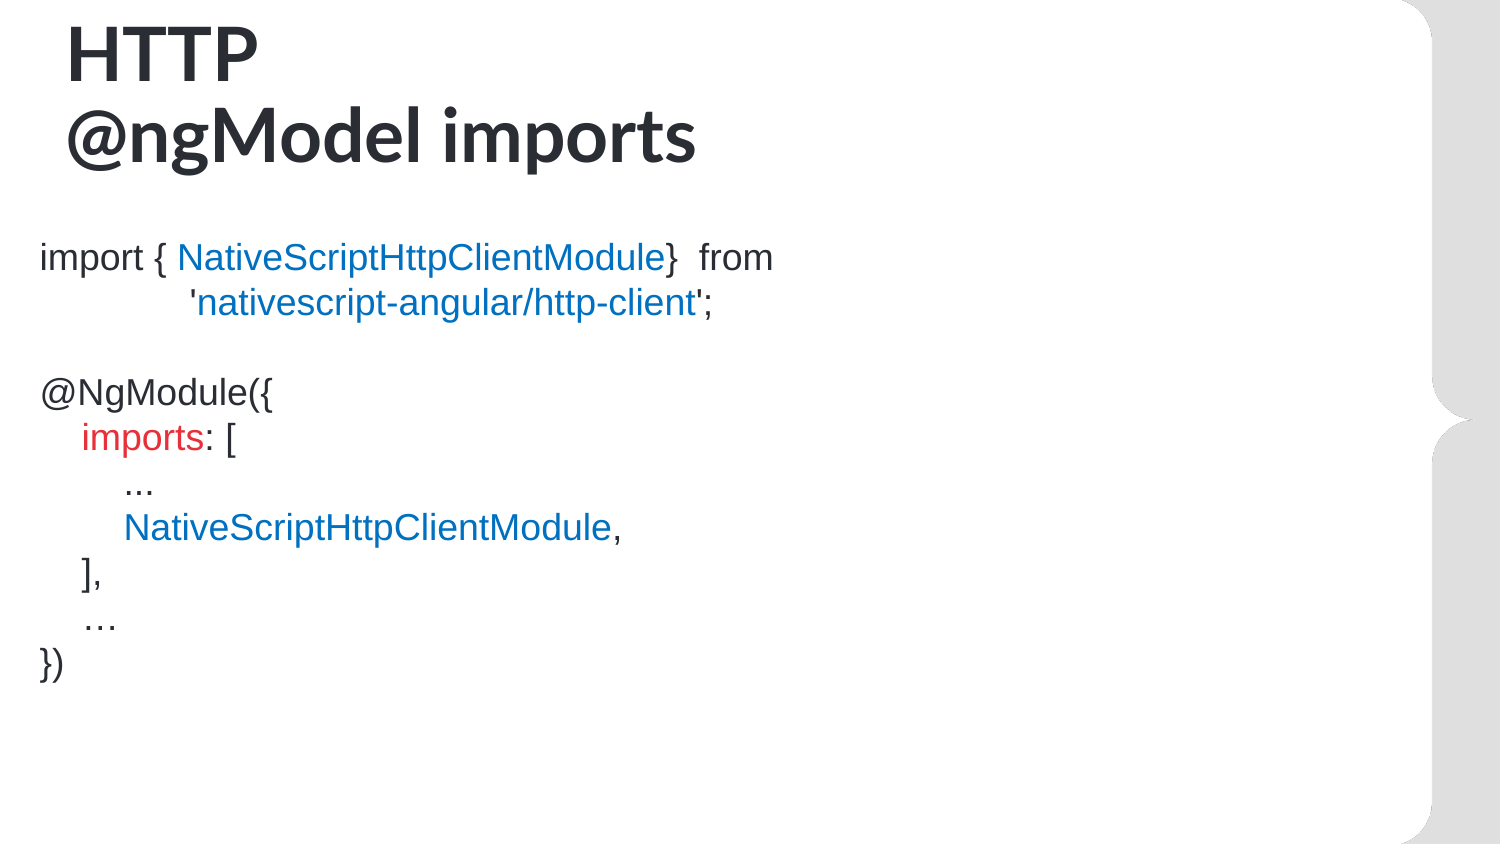

# HTTP @ngModel imports
import { NativeScriptHttpClientModule}  from
	'nativescript-angular/http-client';

@NgModule({
    imports: [
        ...
        NativeScriptHttpClientModule,
    ],
    …
})